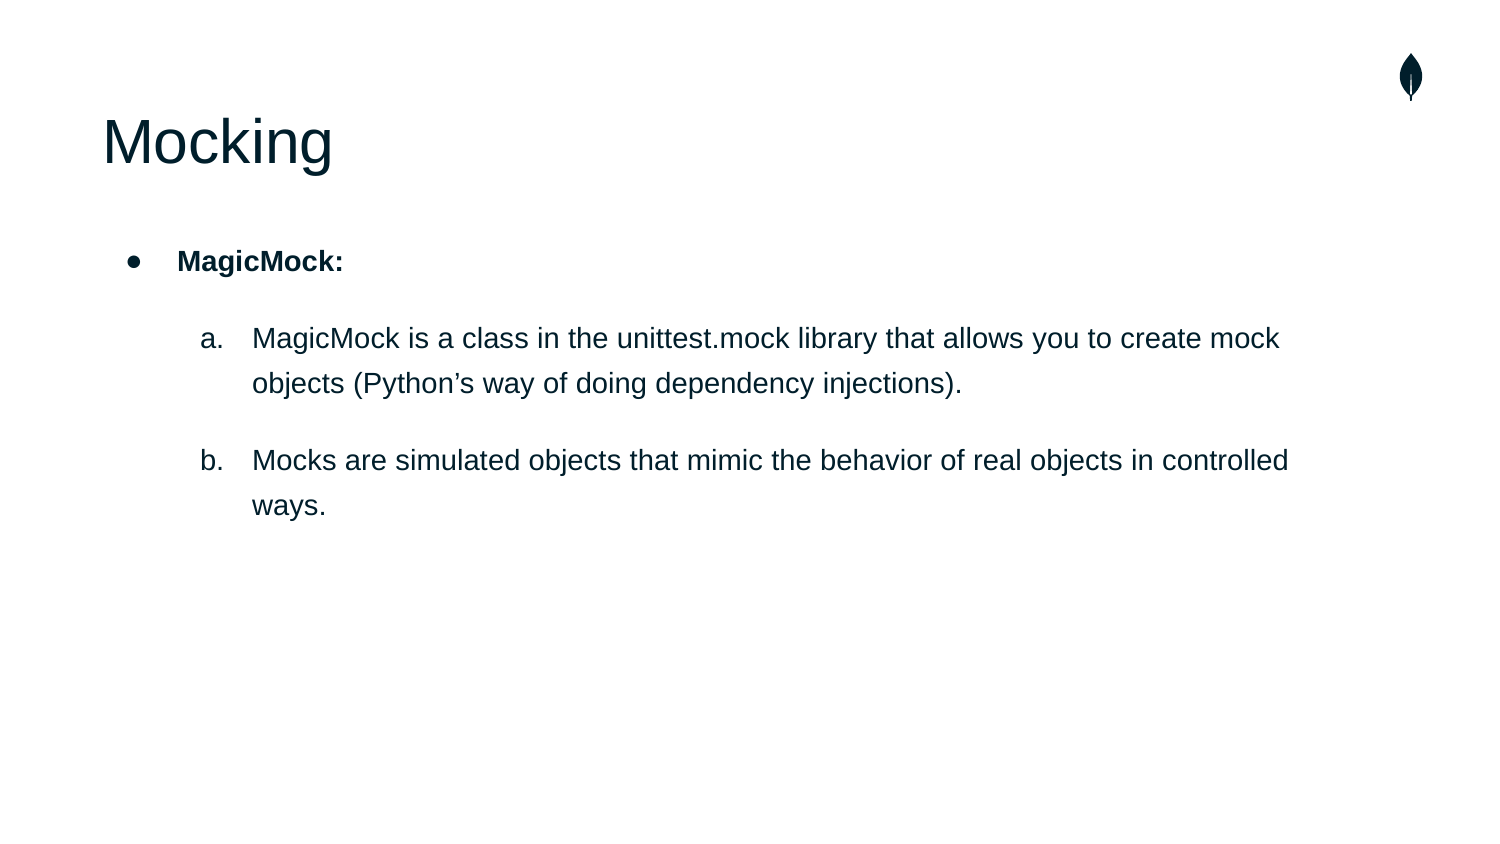

# Mocking
MagicMock:
MagicMock is a class in the unittest.mock library that allows you to create mock objects (Python’s way of doing dependency injections).
Mocks are simulated objects that mimic the behavior of real objects in controlled ways.